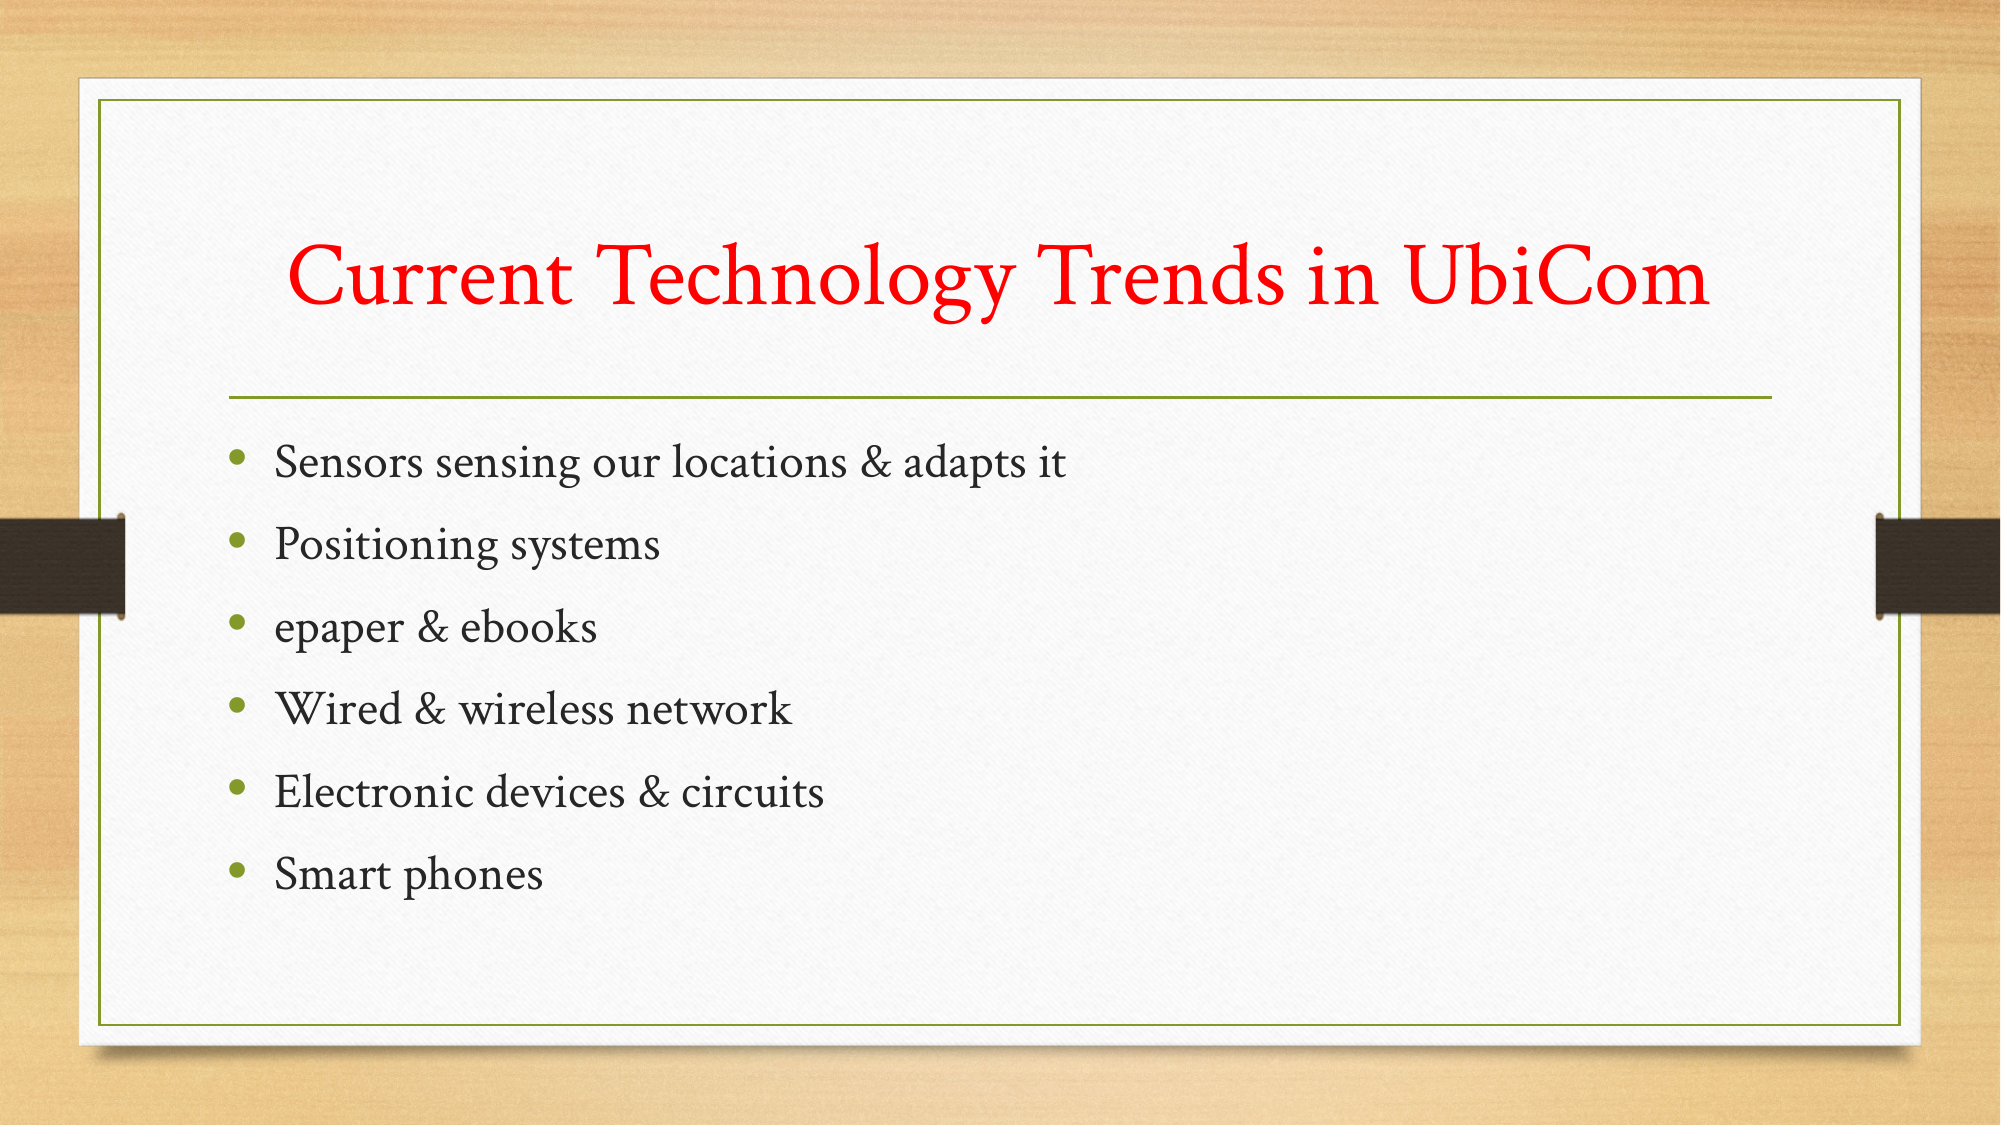

# Current Technology Trends in UbiCom
Sensors sensing our locations & adapts it
Positioning systems
epaper & ebooks
Wired & wireless network
Electronic devices & circuits
Smart phones